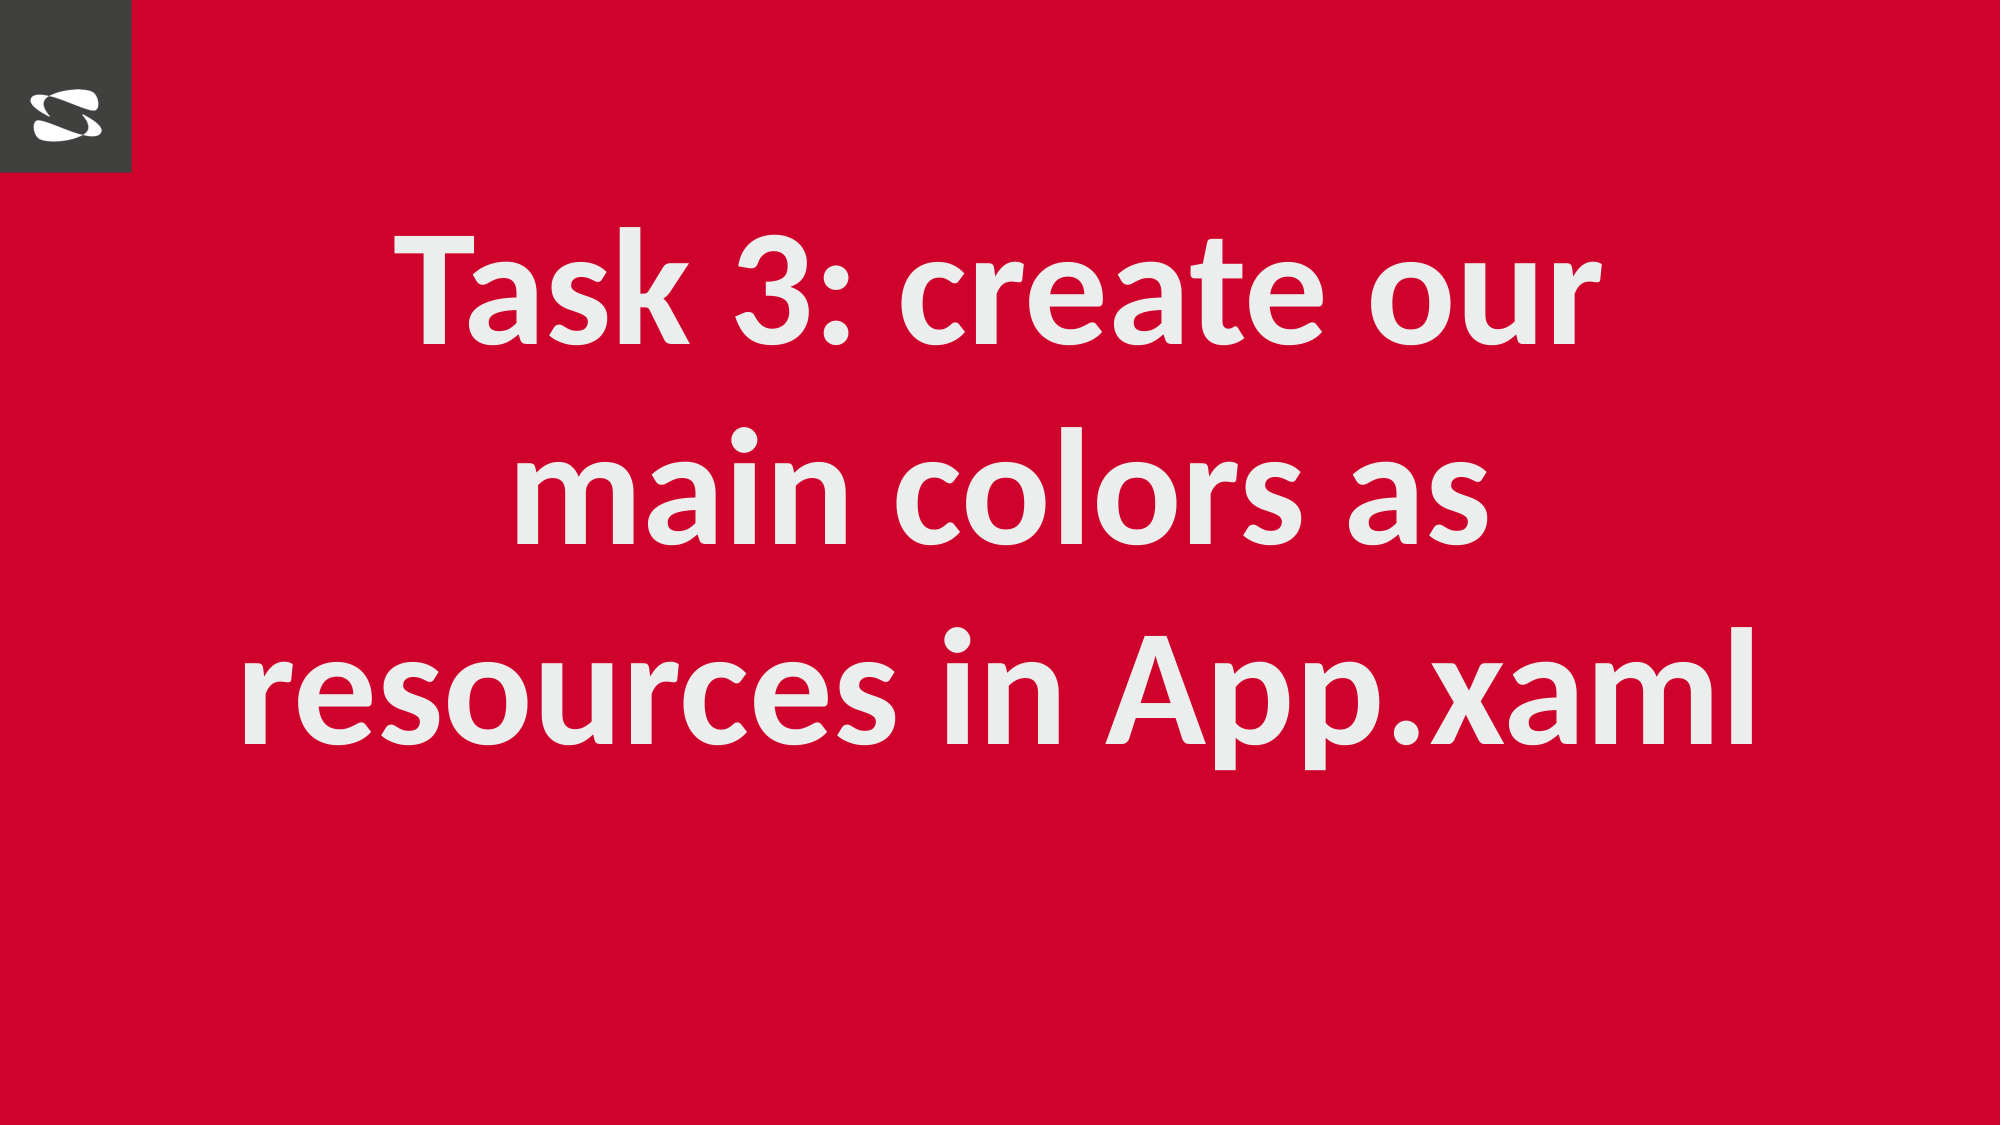

Task 3: create our main colors as resources in App.xaml